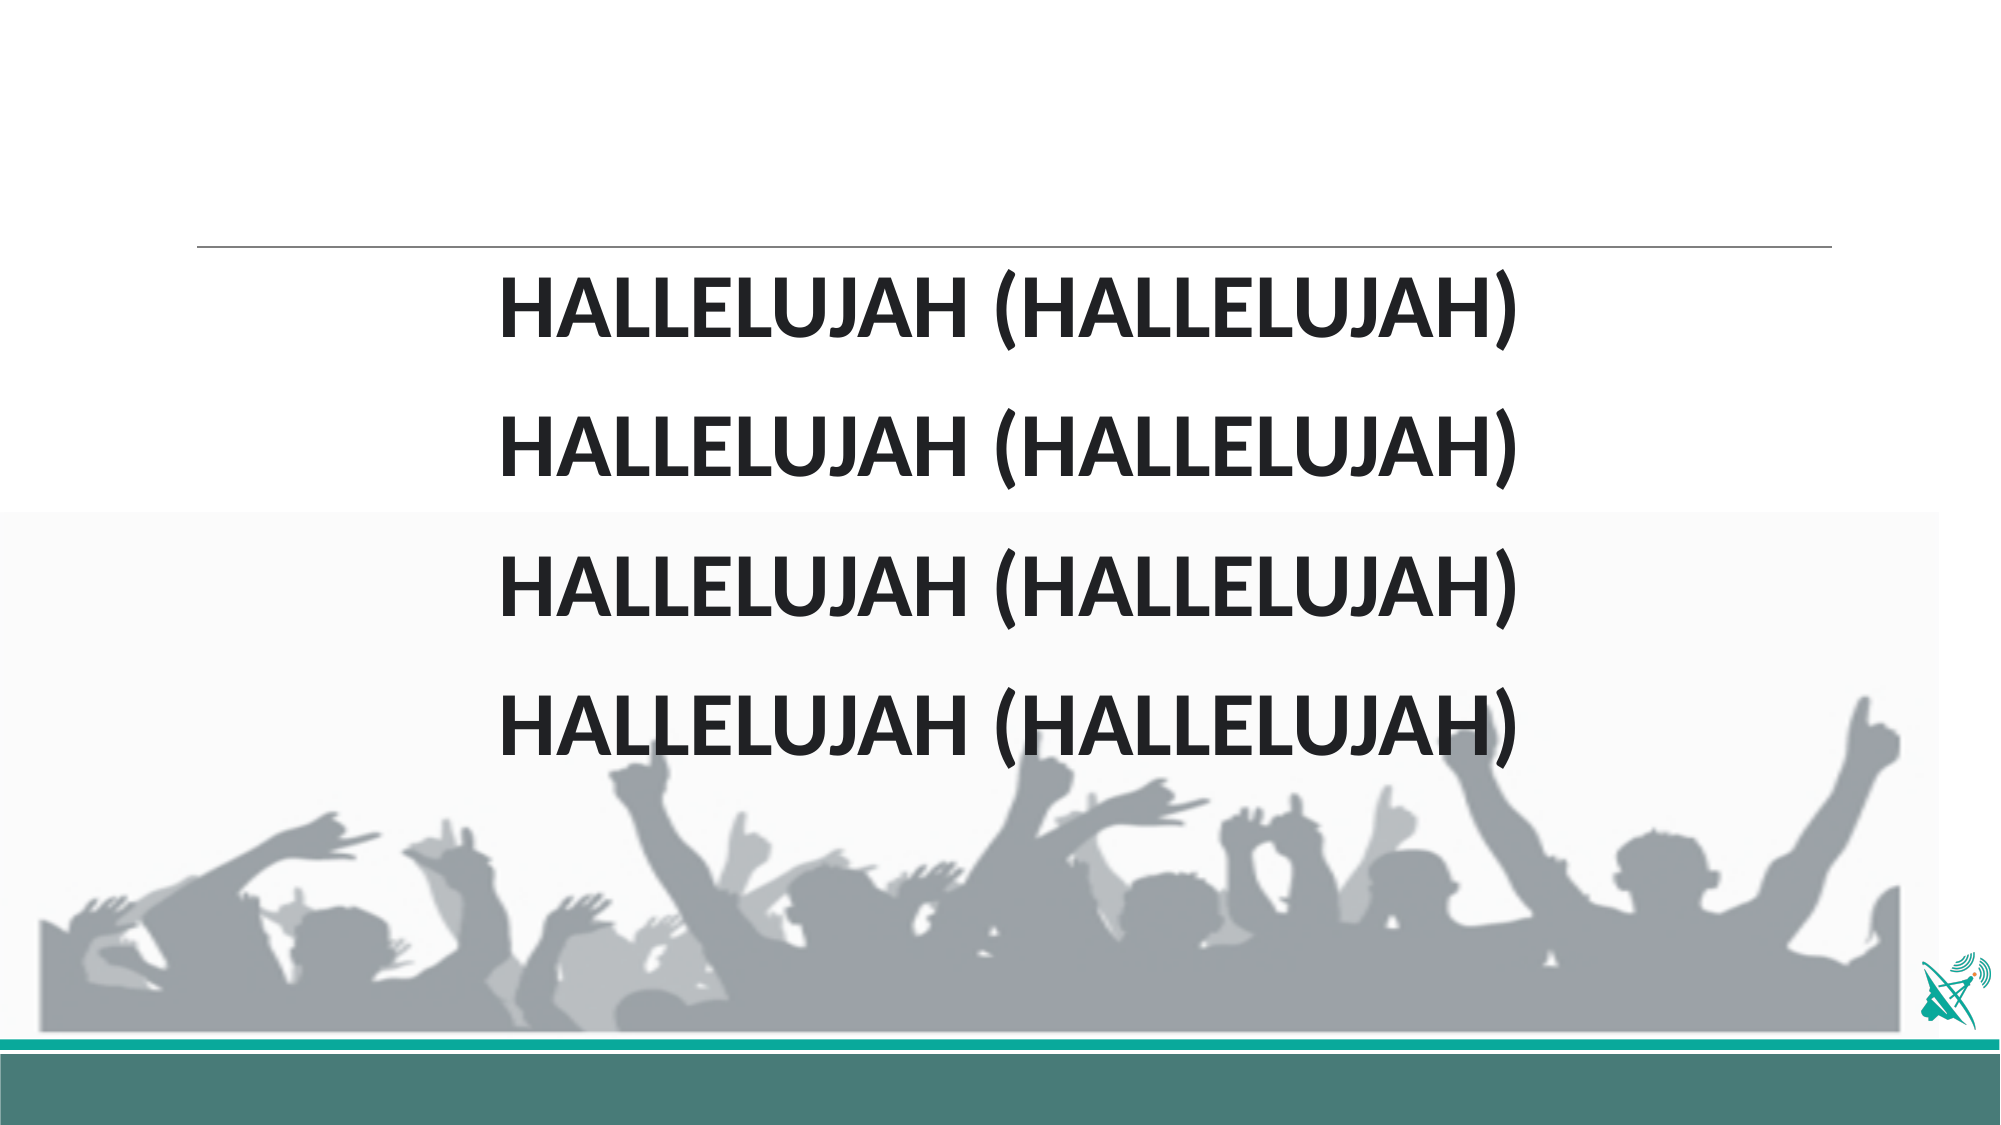

HALLELUJAH (HALLELUJAH)
HALLELUJAH (HALLELUJAH)
HALLELUJAH (HALLELUJAH)
HALLELUJAH (HALLELUJAH)